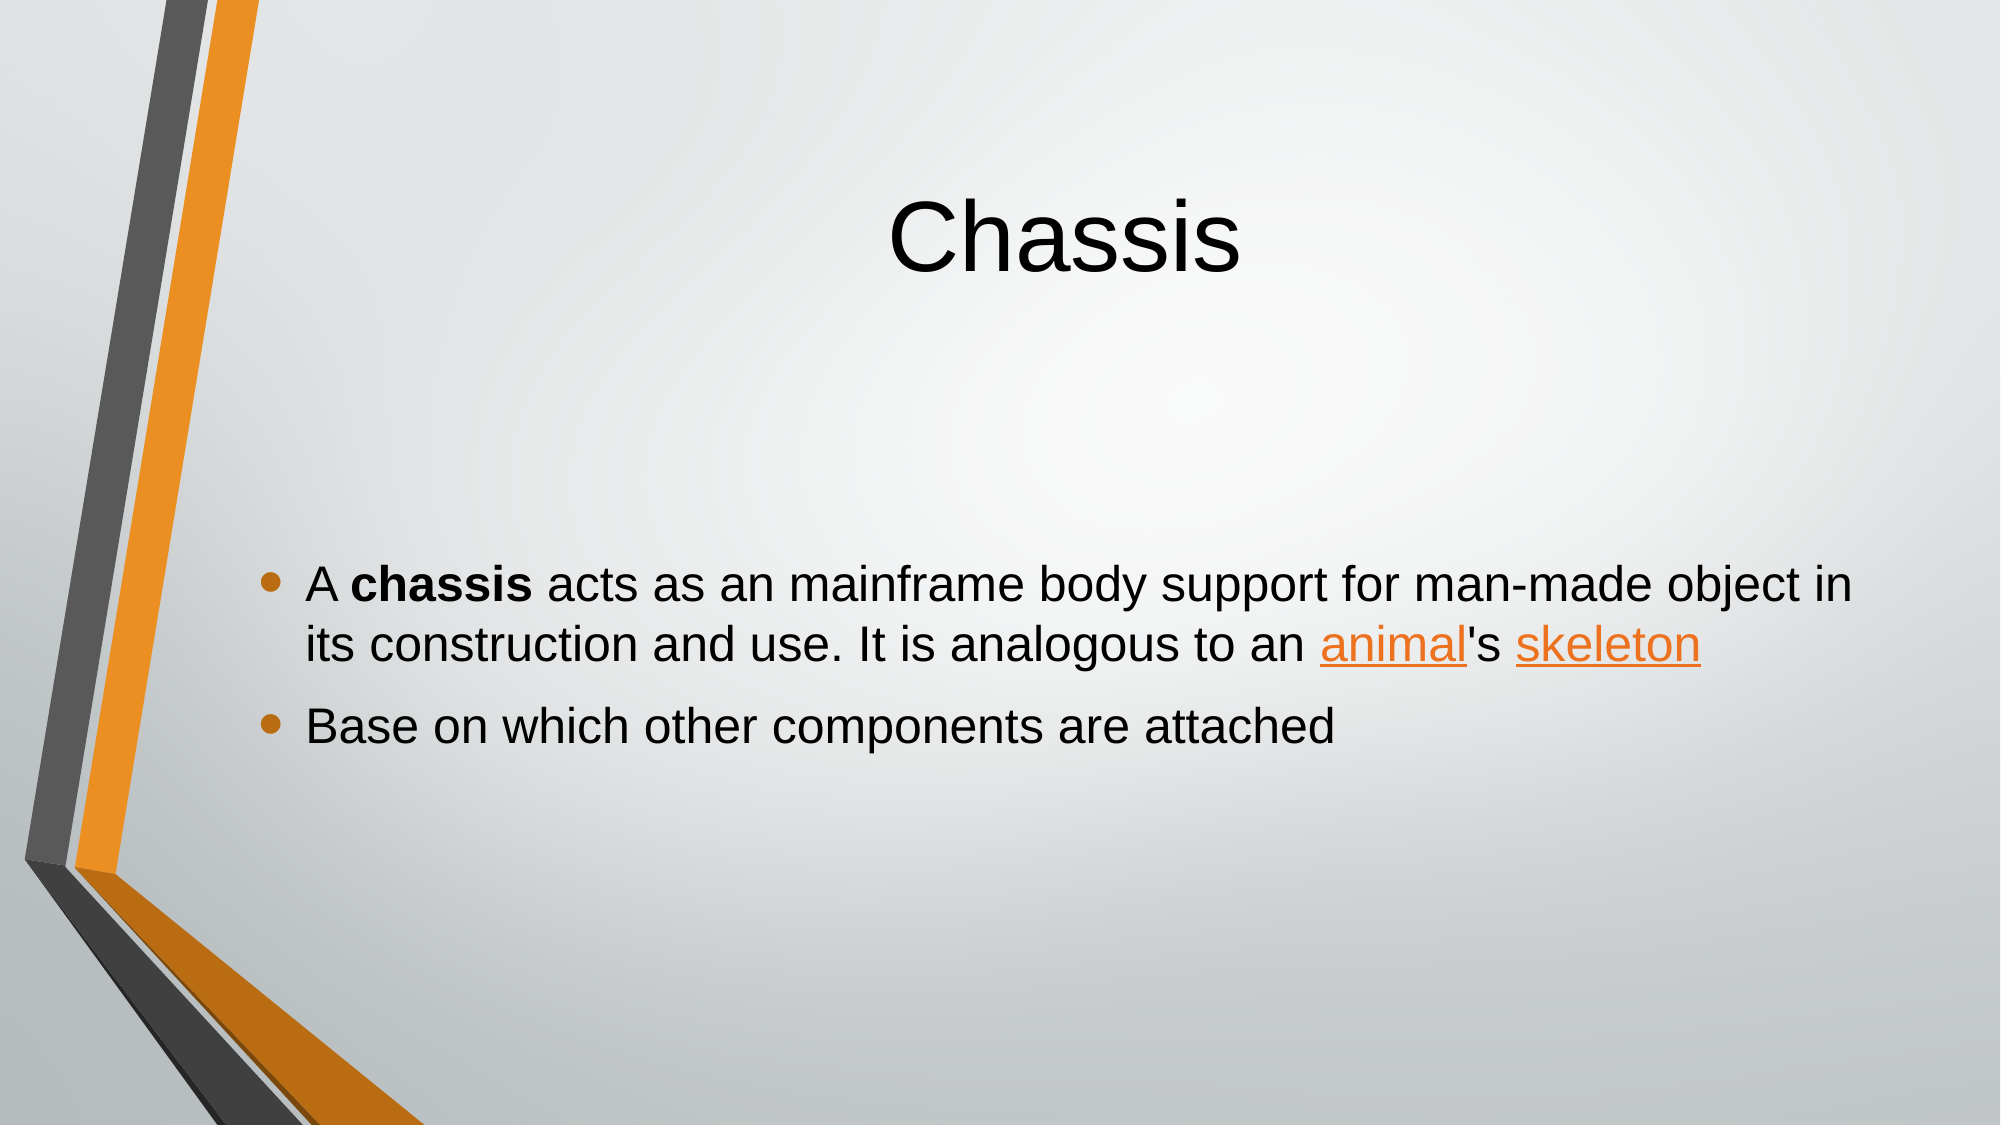

# Chassis
A chassis acts as an mainframe body support for man-made object in its construction and use. It is analogous to an animal's skeleton
Base on which other components are attached